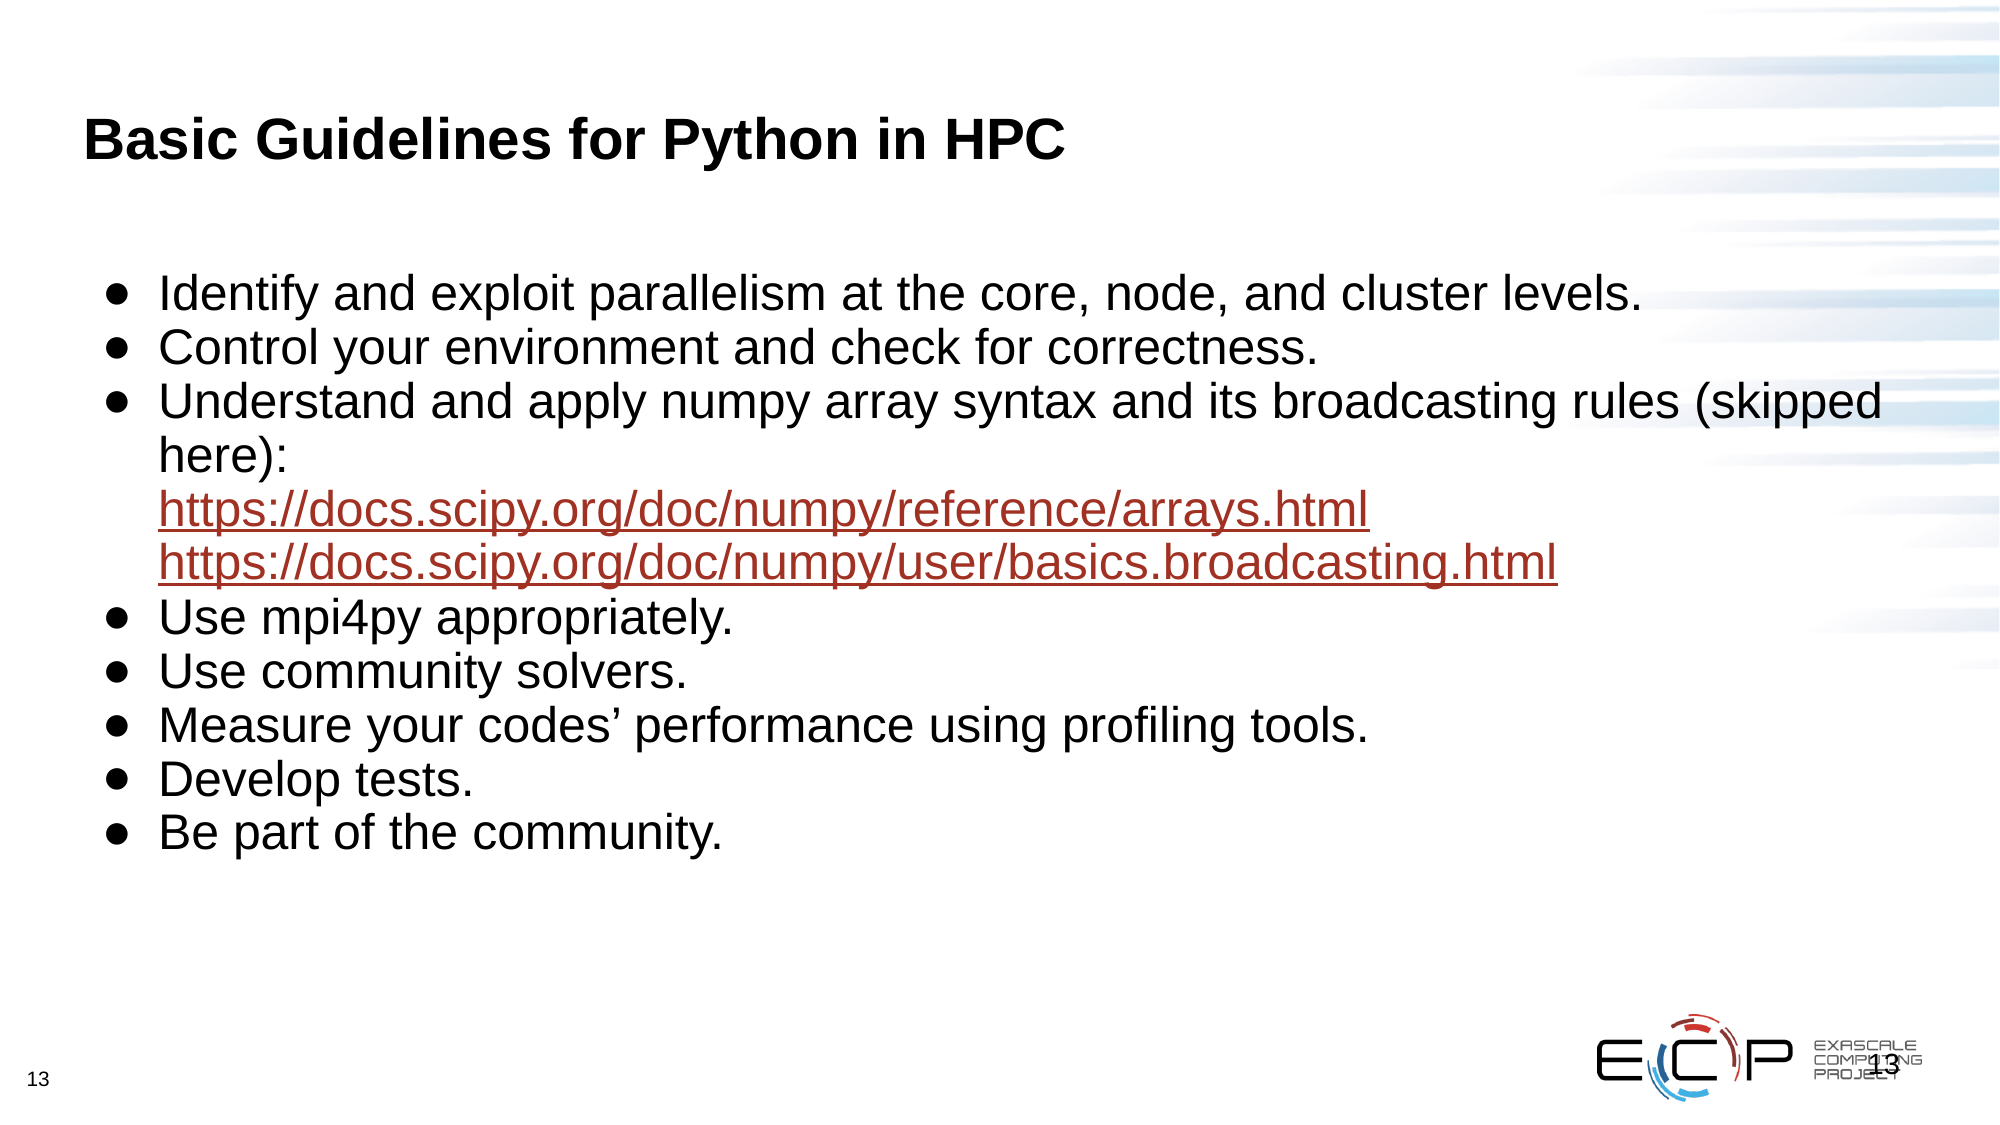

# Basic Guidelines for Python in HPC
Identify and exploit parallelism at the core, node, and cluster levels.
Control your environment and check for correctness.
Understand and apply numpy array syntax and its broadcasting rules (skipped here):
https://docs.scipy.org/doc/numpy/reference/arrays.html
https://docs.scipy.org/doc/numpy/user/basics.broadcasting.html
Use mpi4py appropriately.
Use community solvers.
Measure your codes’ performance using profiling tools.
Develop tests.
Be part of the community.
13